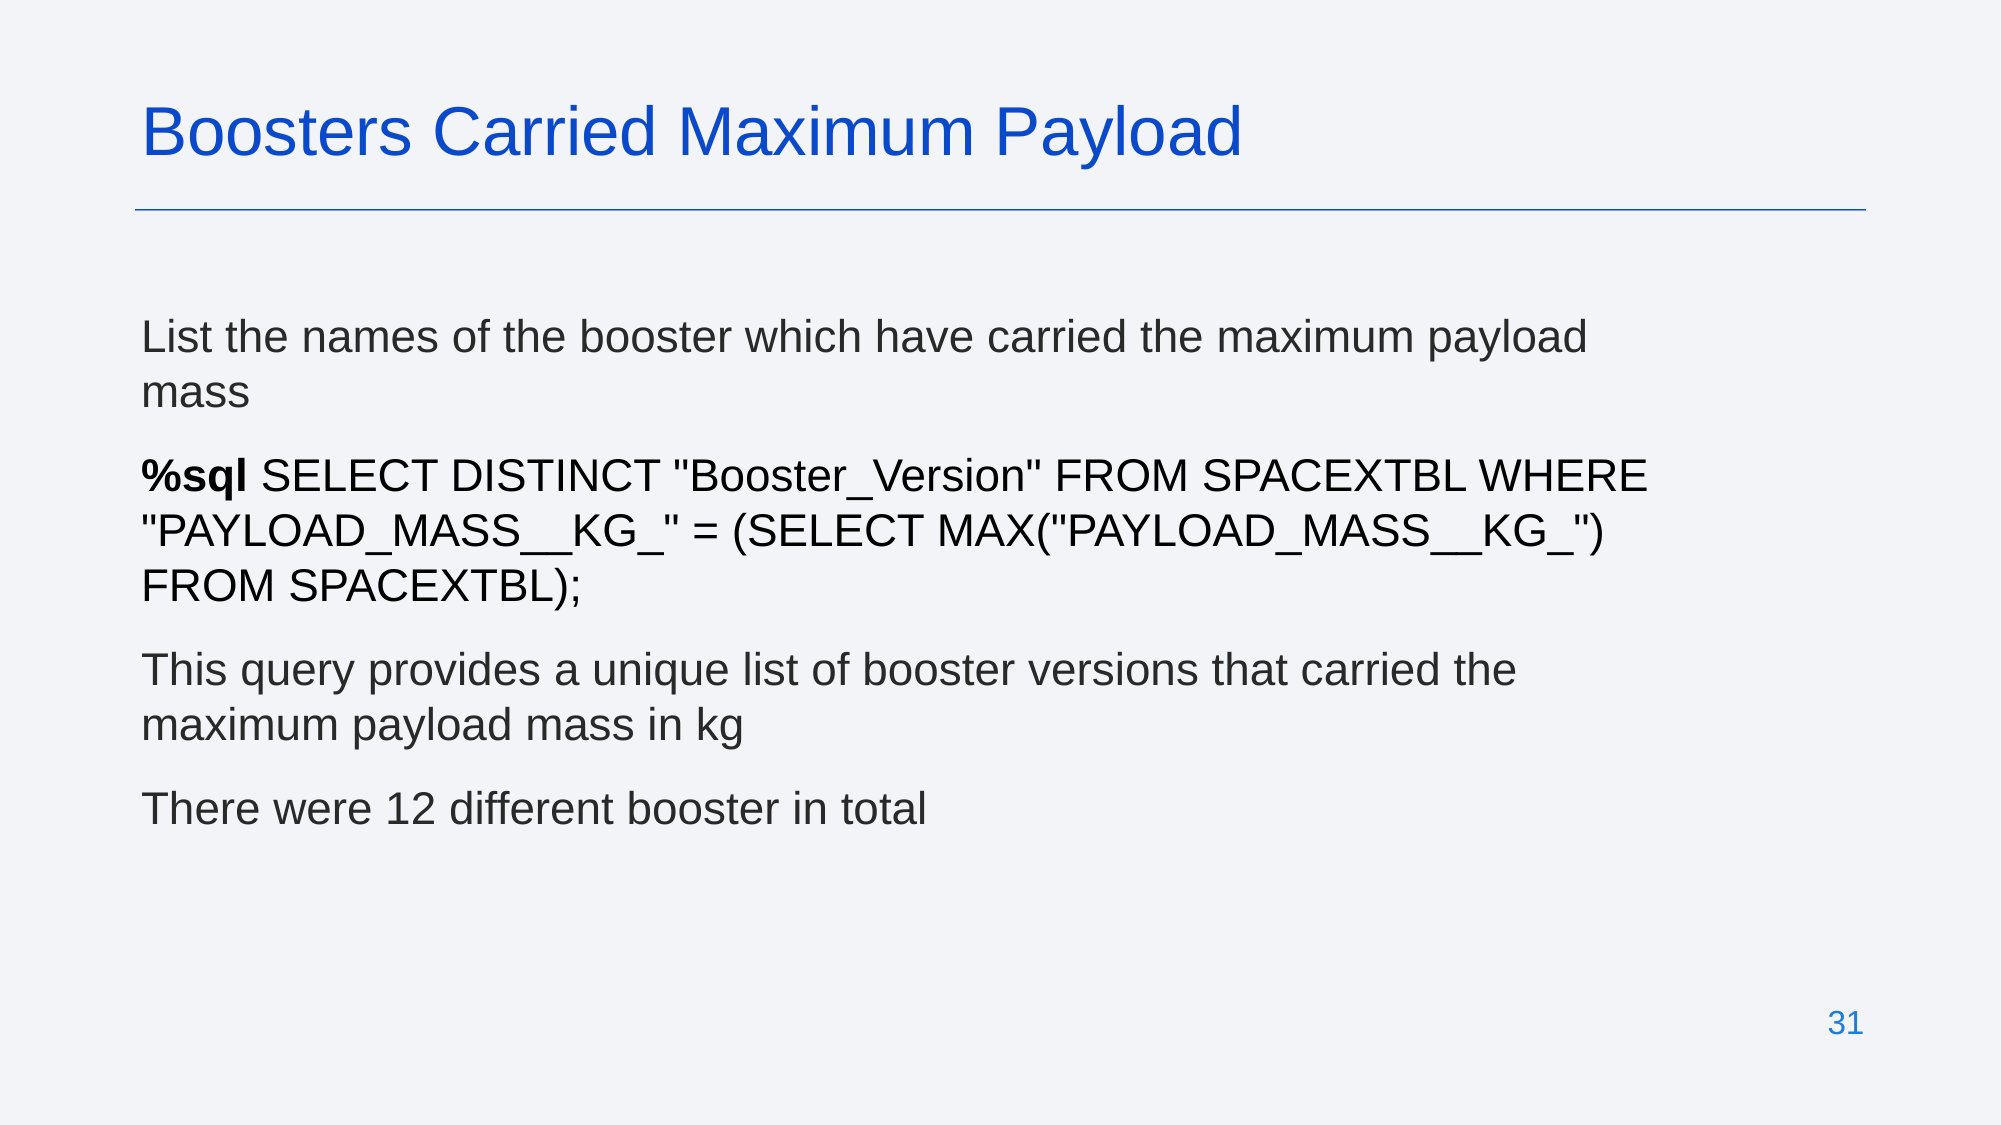

Boosters Carried Maximum Payload
List the names of the booster which have carried the maximum payload mass
%sql SELECT DISTINCT "Booster_Version" FROM SPACEXTBL WHERE "PAYLOAD_MASS__KG_" = (SELECT MAX("PAYLOAD_MASS__KG_") FROM SPACEXTBL);
This query provides a unique list of booster versions that carried the maximum payload mass in kg
There were 12 different booster in total
31